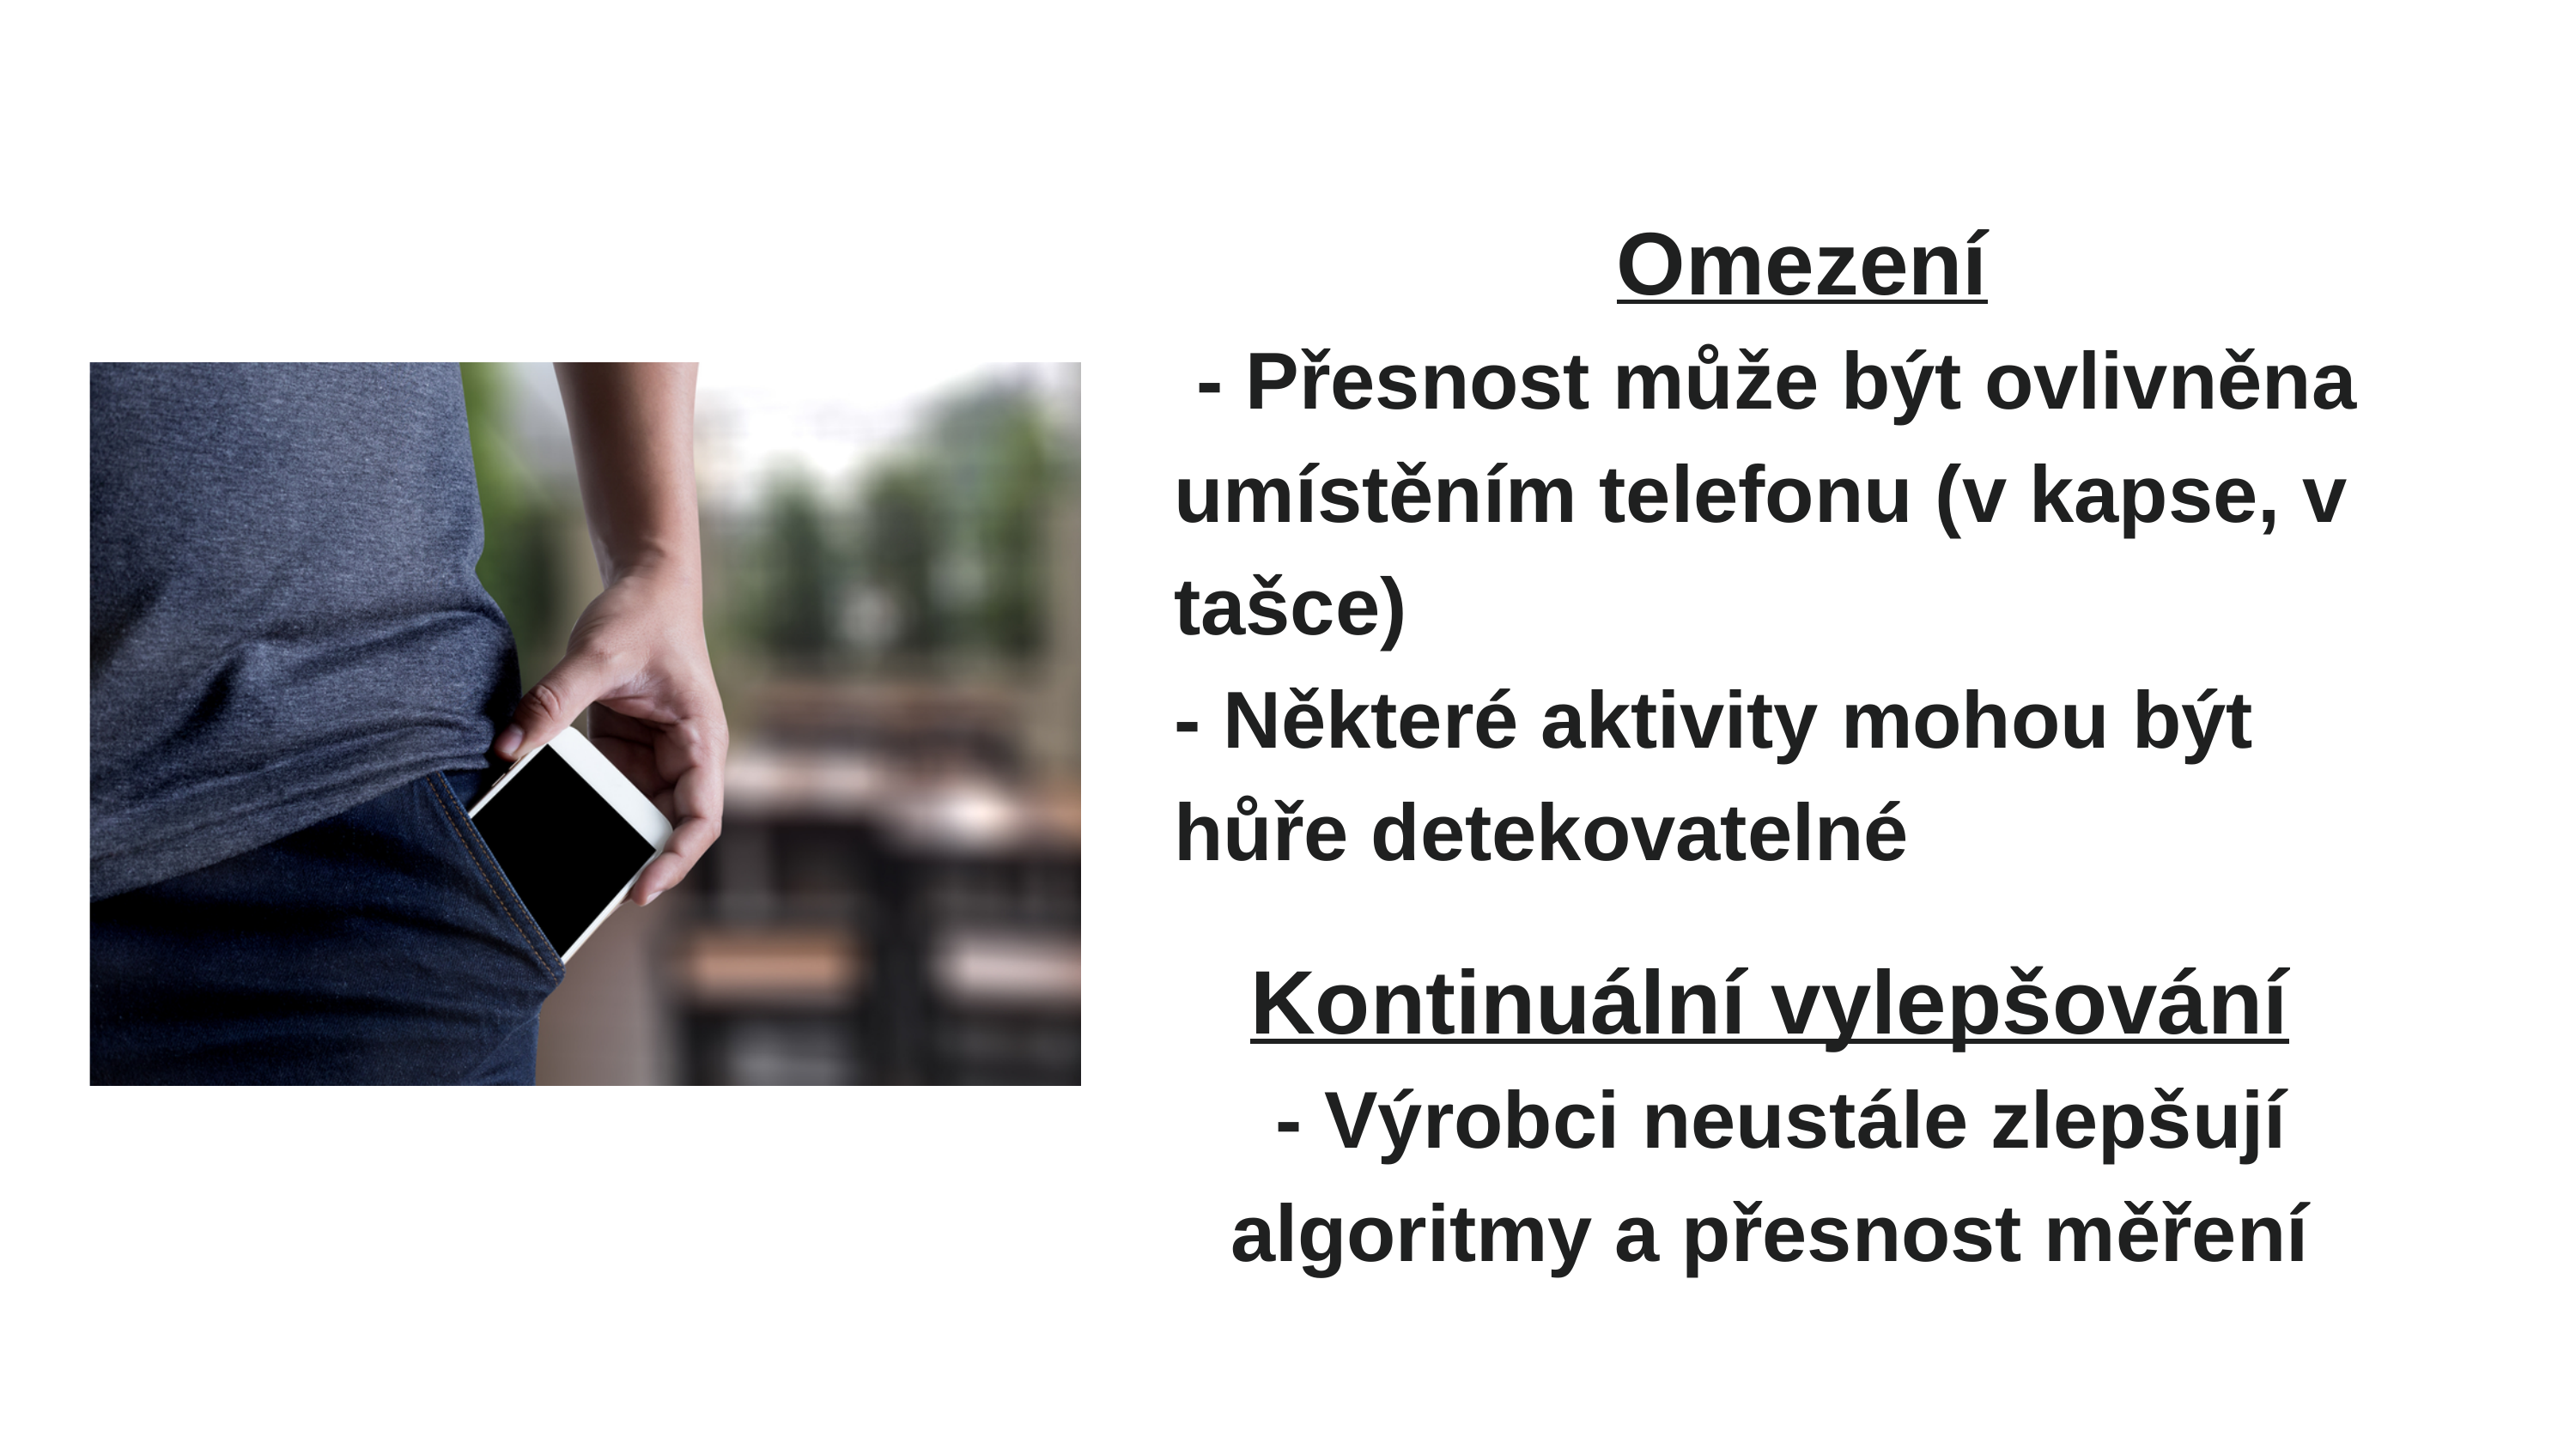

Omezení
 - Přesnost může být ovlivněna umístěním telefonu (v kapse, v tašce)
- Některé aktivity mohou být hůře detekovatelné

Kontinuální vylepšování
 - Výrobci neustále zlepšují algoritmy a přesnost měření